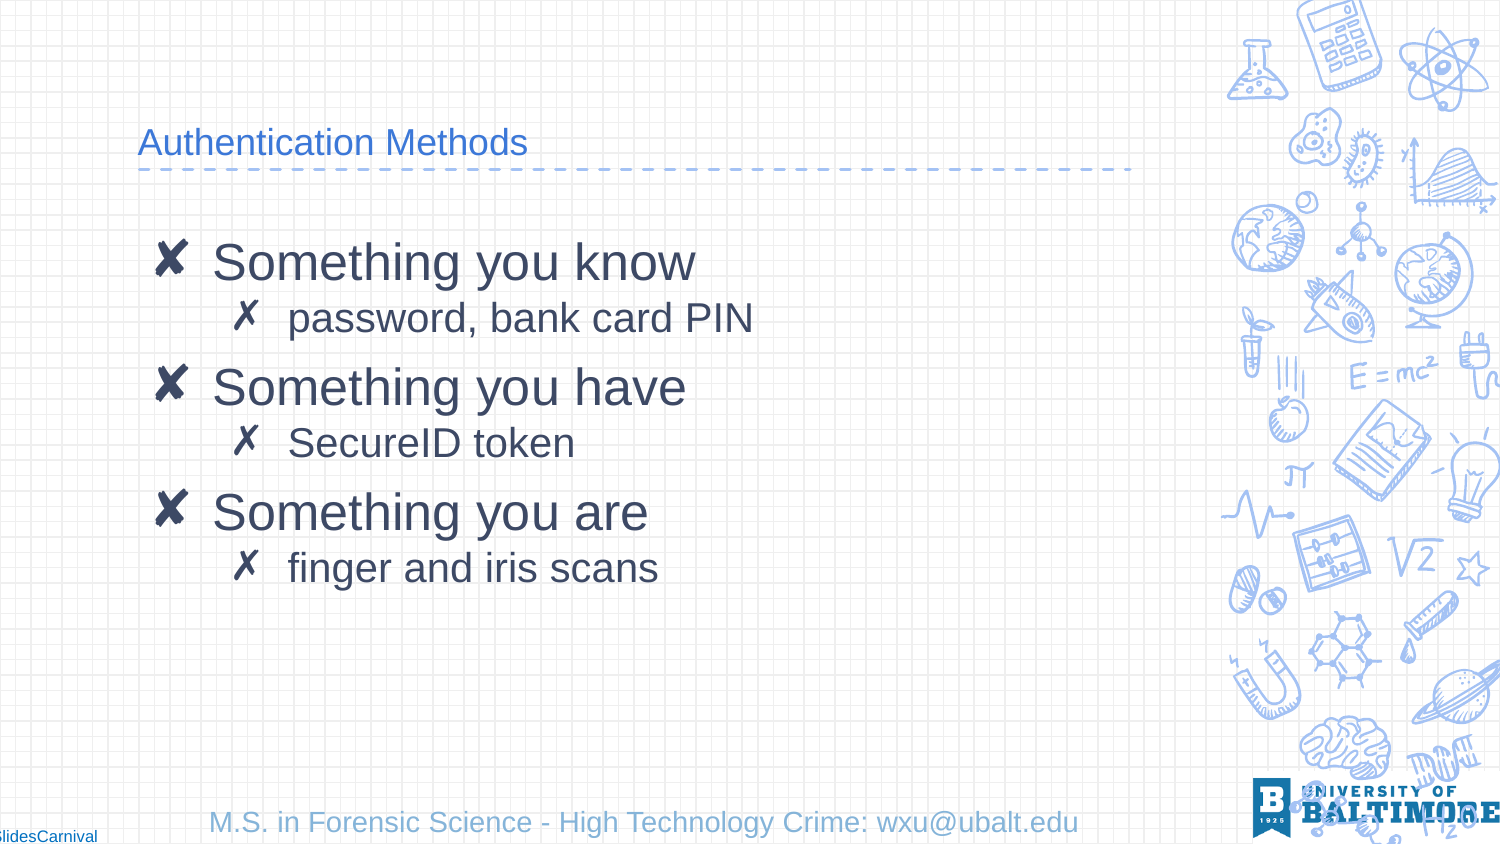

# Authentication Methods
Something you know
password, bank card PIN
Something you have
SecureID token
Something you are
finger and iris scans